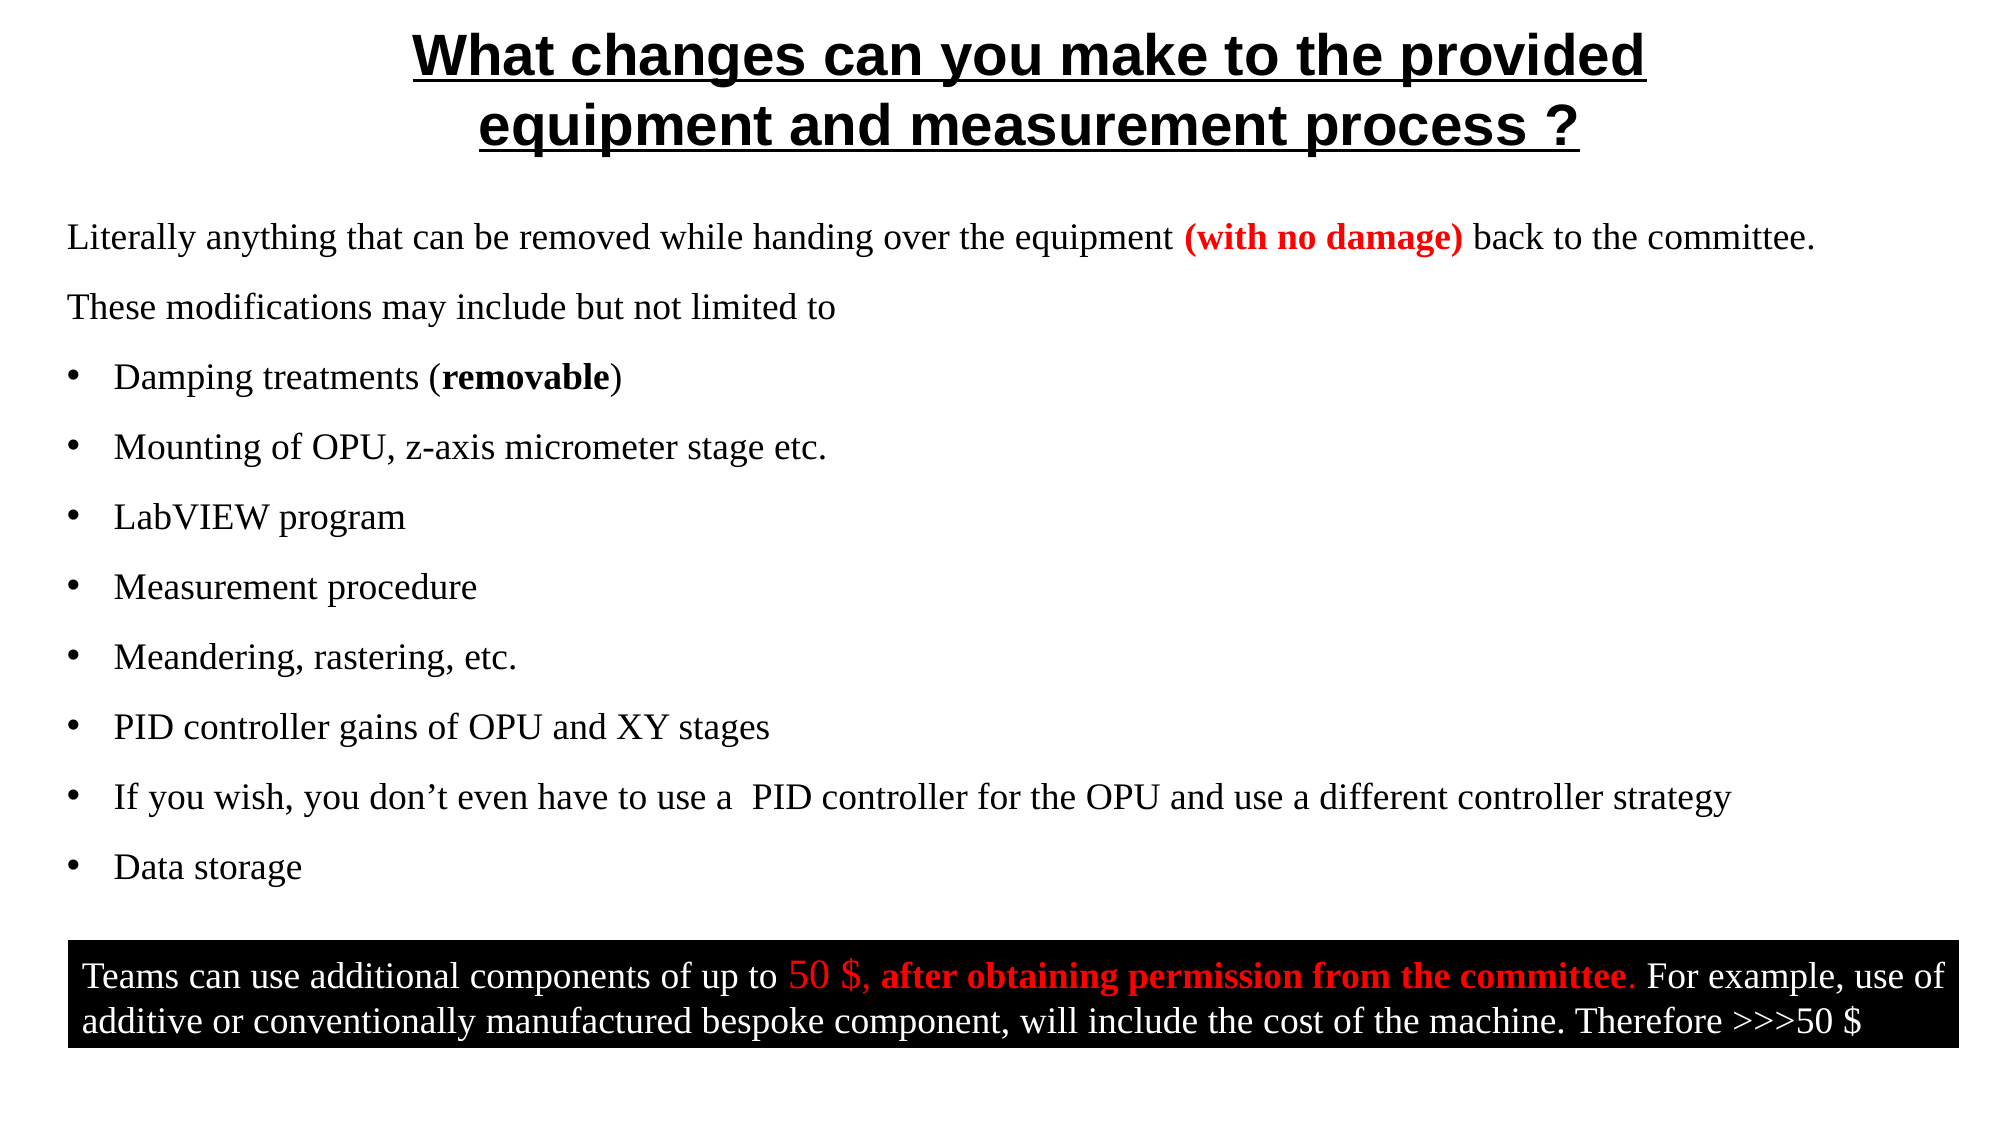

What changes can you make to the provided equipment and measurement process ?
Literally anything that can be removed while handing over the equipment (with no damage) back to the committee.
These modifications may include but not limited to
Damping treatments (removable)
Mounting of OPU, z-axis micrometer stage etc.
LabVIEW program
Measurement procedure
Meandering, rastering, etc.
PID controller gains of OPU and XY stages
If you wish, you don’t even have to use a  PID controller for the OPU and use a different controller strategy
Data storage
Teams can use additional components of up to 50 $, after obtaining permission from the committee. For example, use of additive or conventionally manufactured bespoke component, will include the cost of the machine. Therefore >>>50 $